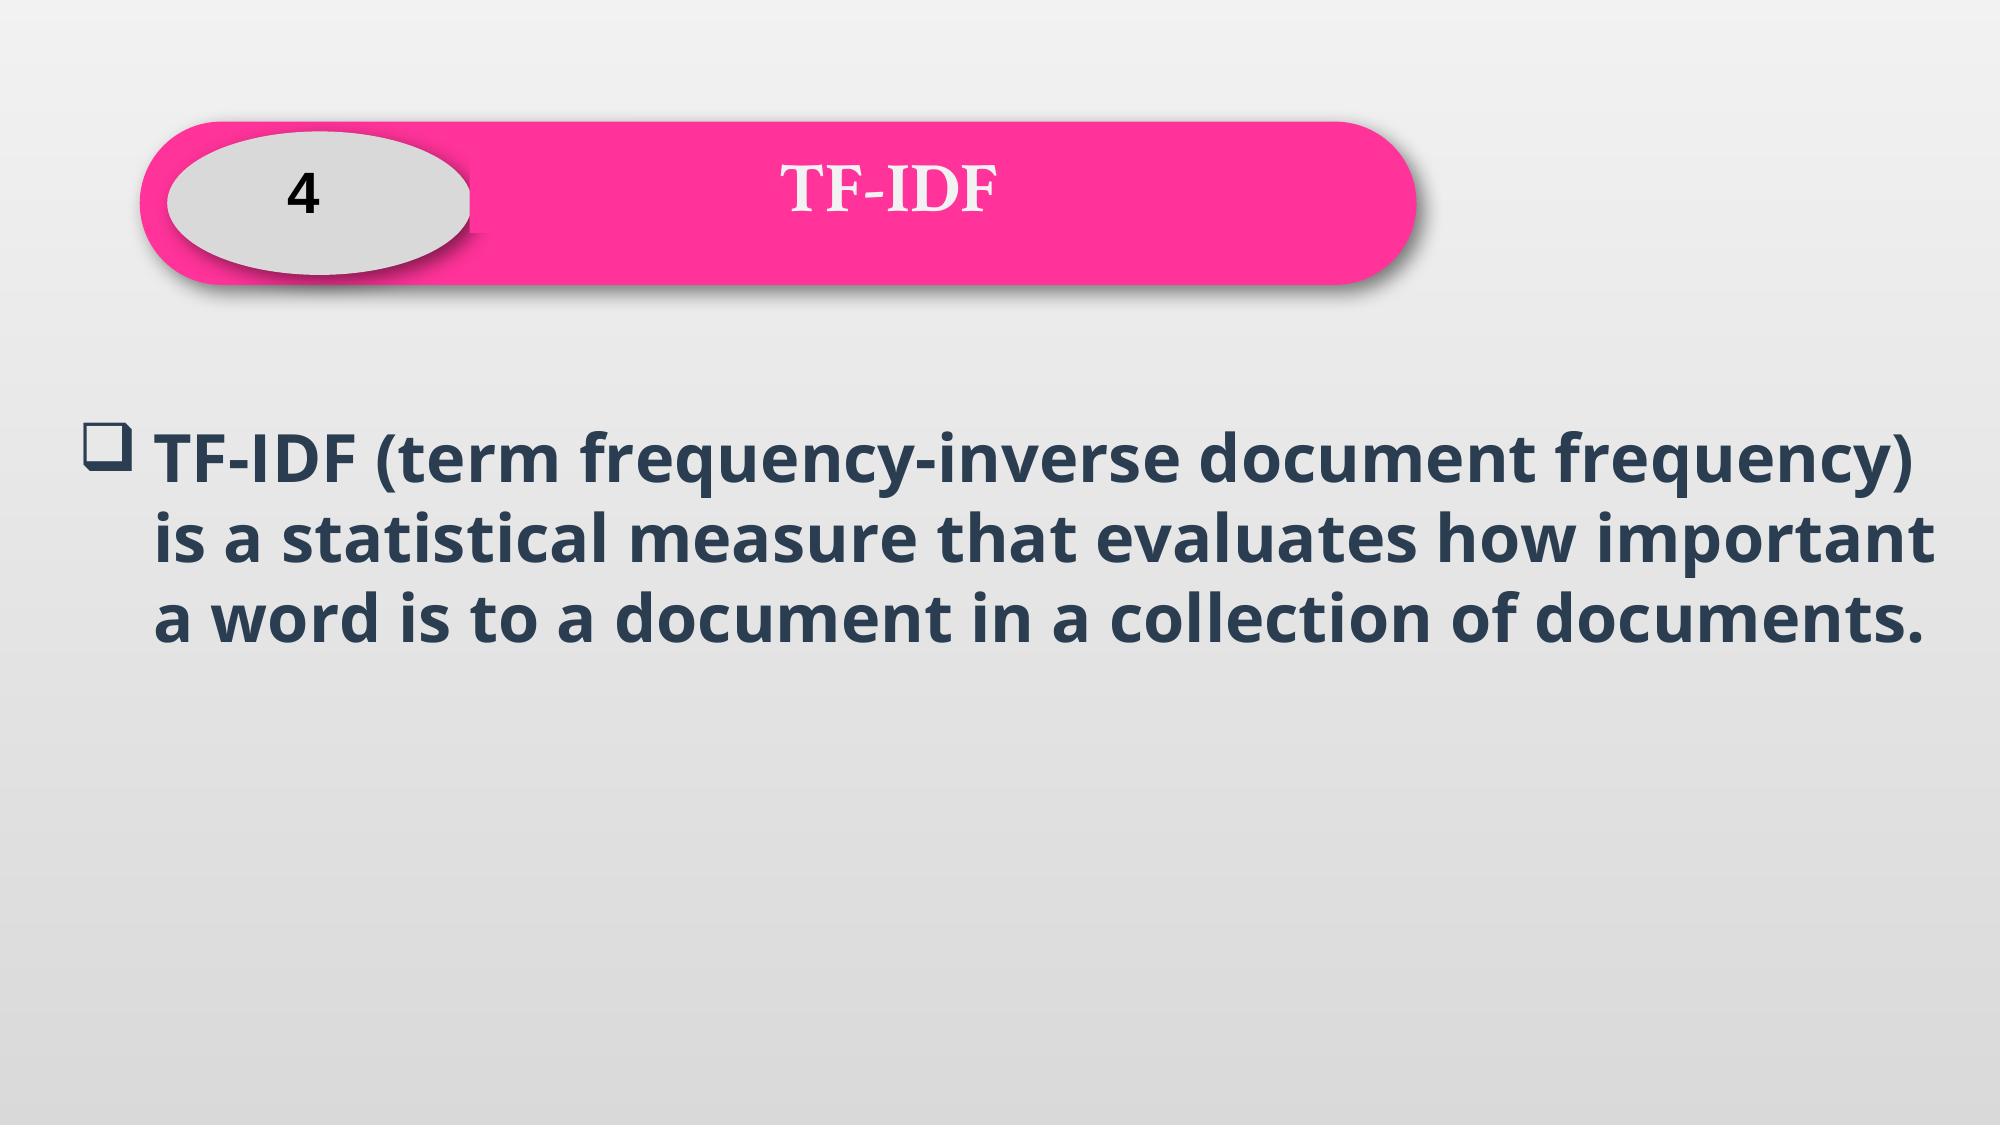

TF-IDF
4
TF-IDF (term frequency-inverse document frequency) is a statistical measure that evaluates how important a word is to a document in a collection of documents.